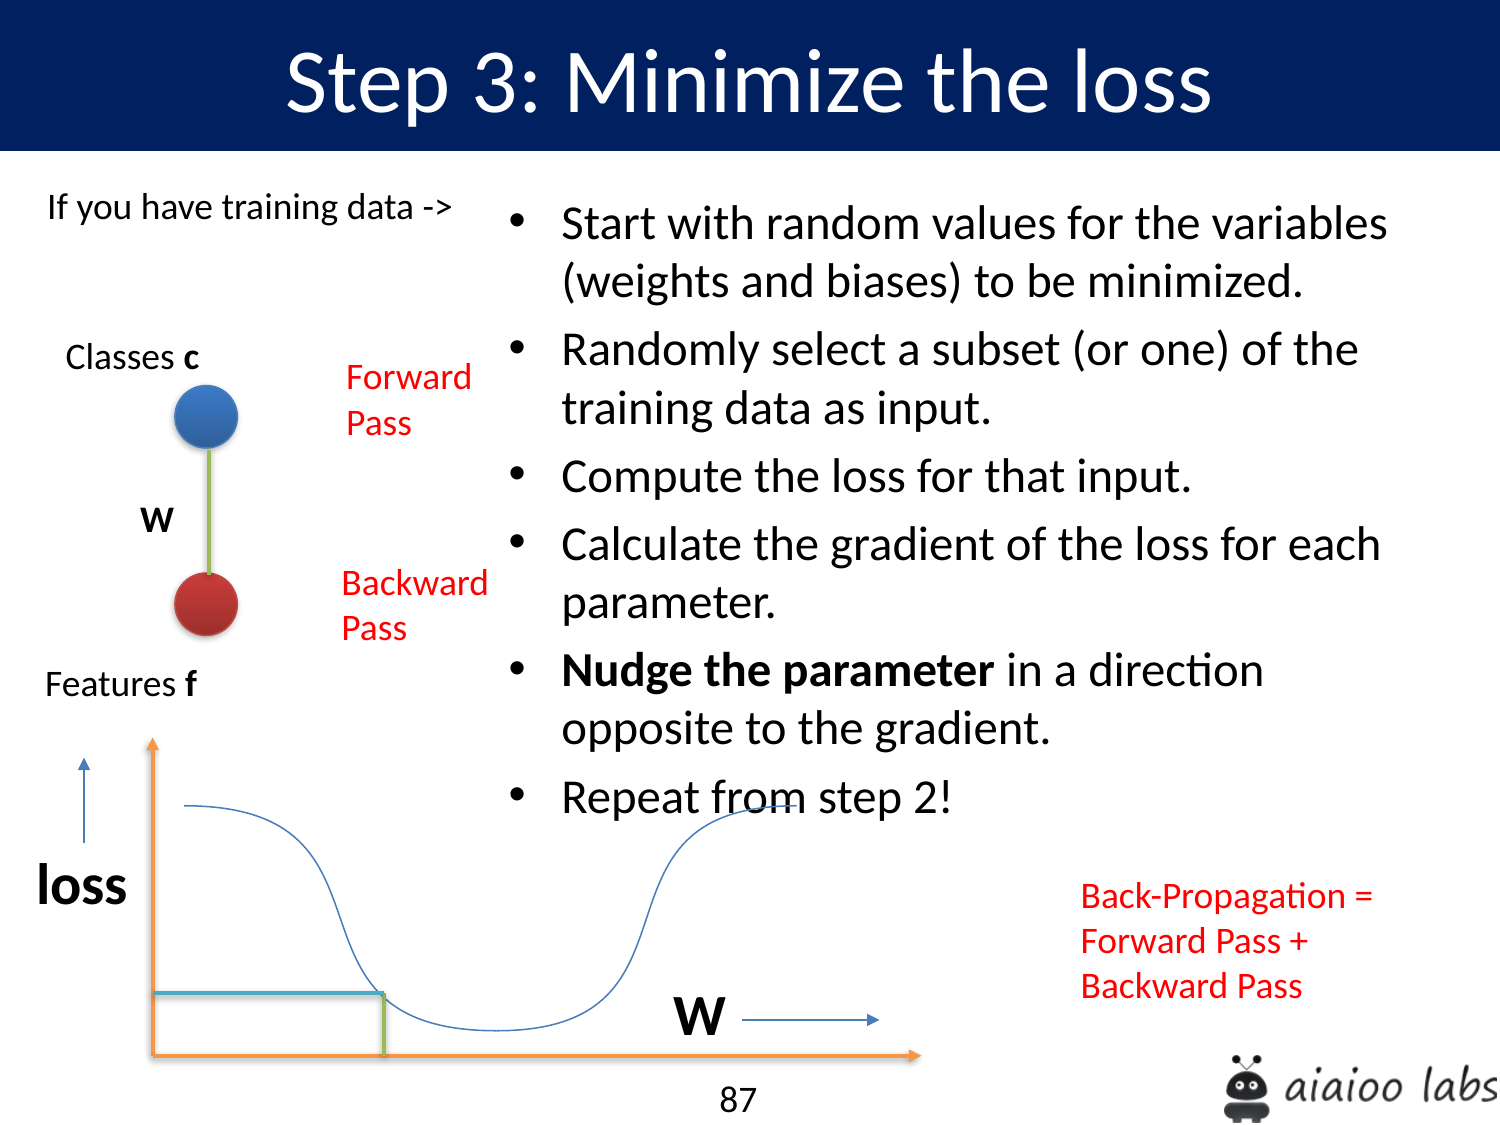

Step 3: Minimize the loss
If you have training data ->
Start with random values for the variables (weights and biases) to be minimized.
Randomly select a subset (or one) of the training data as input.
Compute the loss for that input.
Calculate the gradient of the loss for each parameter.
Nudge the parameter in a direction opposite to the gradient.
Repeat from step 2!
Classes c
Forward
Pass

W
Backward
Pass

Features f
loss
Back-Propagation = Forward Pass + Backward Pass
W